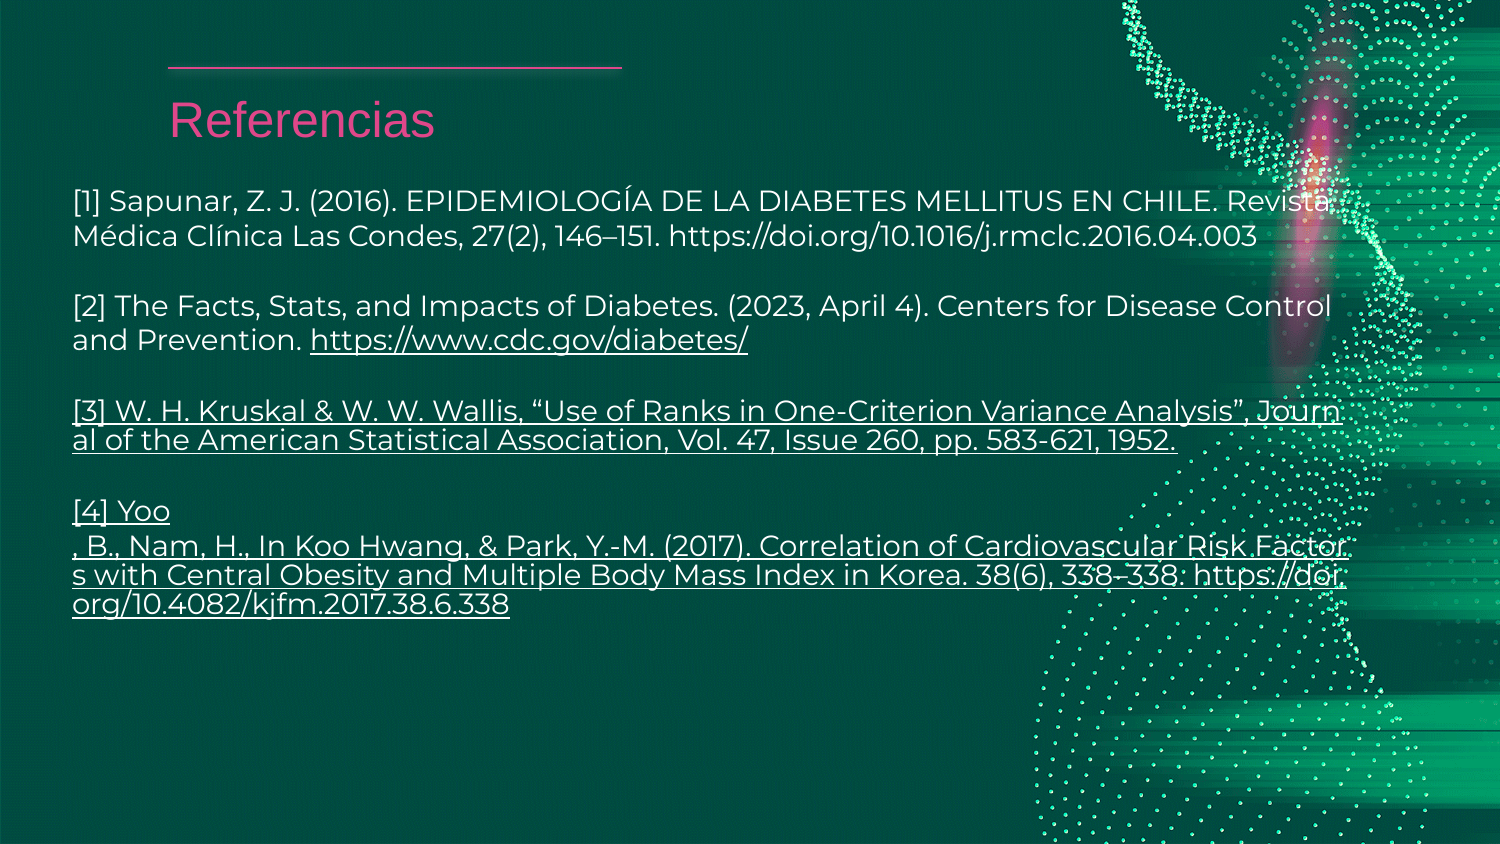

# Referencias
[1] Sapunar, Z. J. (2016). EPIDEMIOLOGÍA DE LA DIABETES MELLITUS EN CHILE. Revista Médica Clínica Las Condes, 27(2), 146–151. https://doi.org/10.1016/j.rmclc.2016.04.003

[2] The Facts, Stats, and Impacts of Diabetes. (2023, April 4). Centers for Disease Control and Prevention. https://www.cdc.gov/diabetes/

[3] W. H. Kruskal & W. W. Wallis, “Use of Ranks in One-Criterion Variance Analysis”, Journal of the American Statistical Association, Vol. 47, Issue 260, pp. 583-621, 1952.

[4] Yoo, B., Nam, H., In Koo Hwang, & Park, Y.-M. (2017). Correlation of Cardiovascular Risk Factors with Central Obesity and Multiple Body Mass Index in Korea. 38(6), 338–338. https://doi.org/10.4082/kjfm.2017.38.6.338